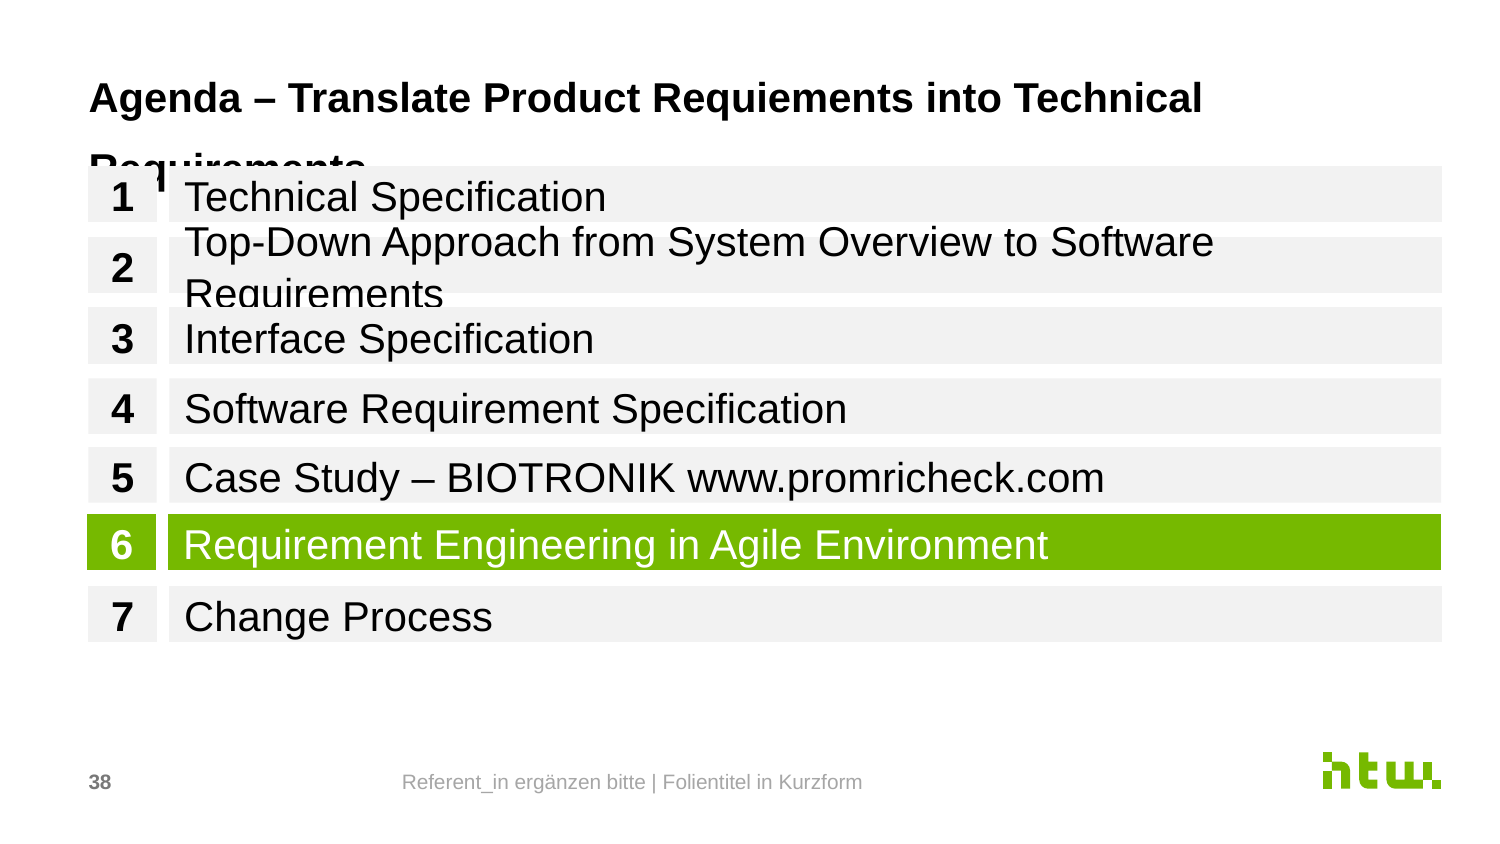

# Agenda – Translate Product Requiements into Technical Requirements
1
Technical Specification
2
Top-Down Approach from System Overview to Software Requirements
3
Interface Specification
4
Software Requirement Specification
5
Case Study – BIOTRONIK www.promricheck.com
6
Requirement Engineering in Agile Environment
7
Change Process
38
Referent_in ergänzen bitte | Folientitel in Kurzform